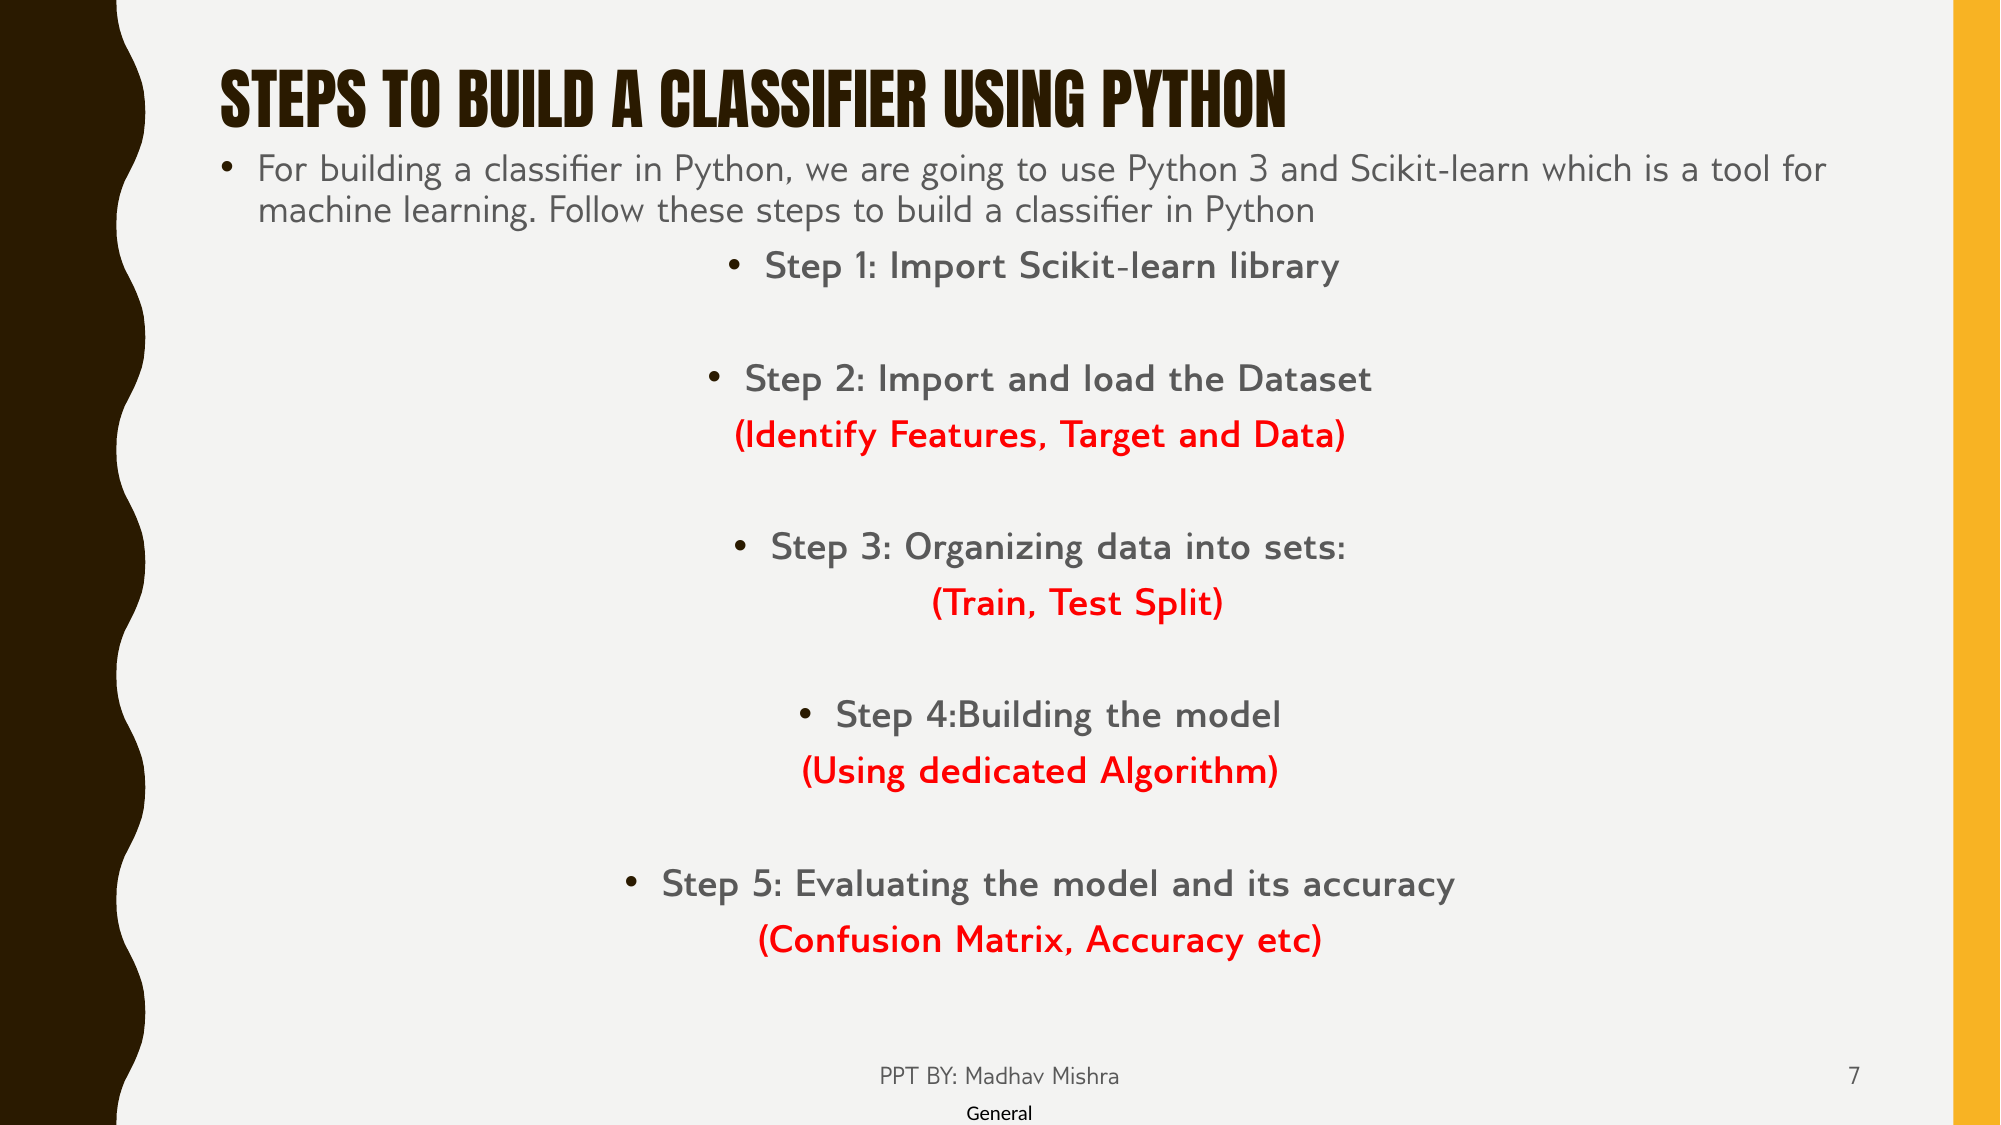

# STEPS TO BUILD A CLASSIFIER USING PYTHON
For building a classifier in Python, we are going to use Python 3 and Scikit-learn which is a tool for machine learning. Follow these steps to build a classifier in Python
Step 1: Import Scikit-learn library

Step 2: Import and load the Dataset
(Identify Features, Target and Data)

Step 3: Organizing data into sets:
      (Train, Test Split)

Step 4:Building the model
(Using dedicated Algorithm)

Step 5: Evaluating the model and its accuracy
(Confusion Matrix, Accuracy etc)
PPT BY: Madhav Mishra
7